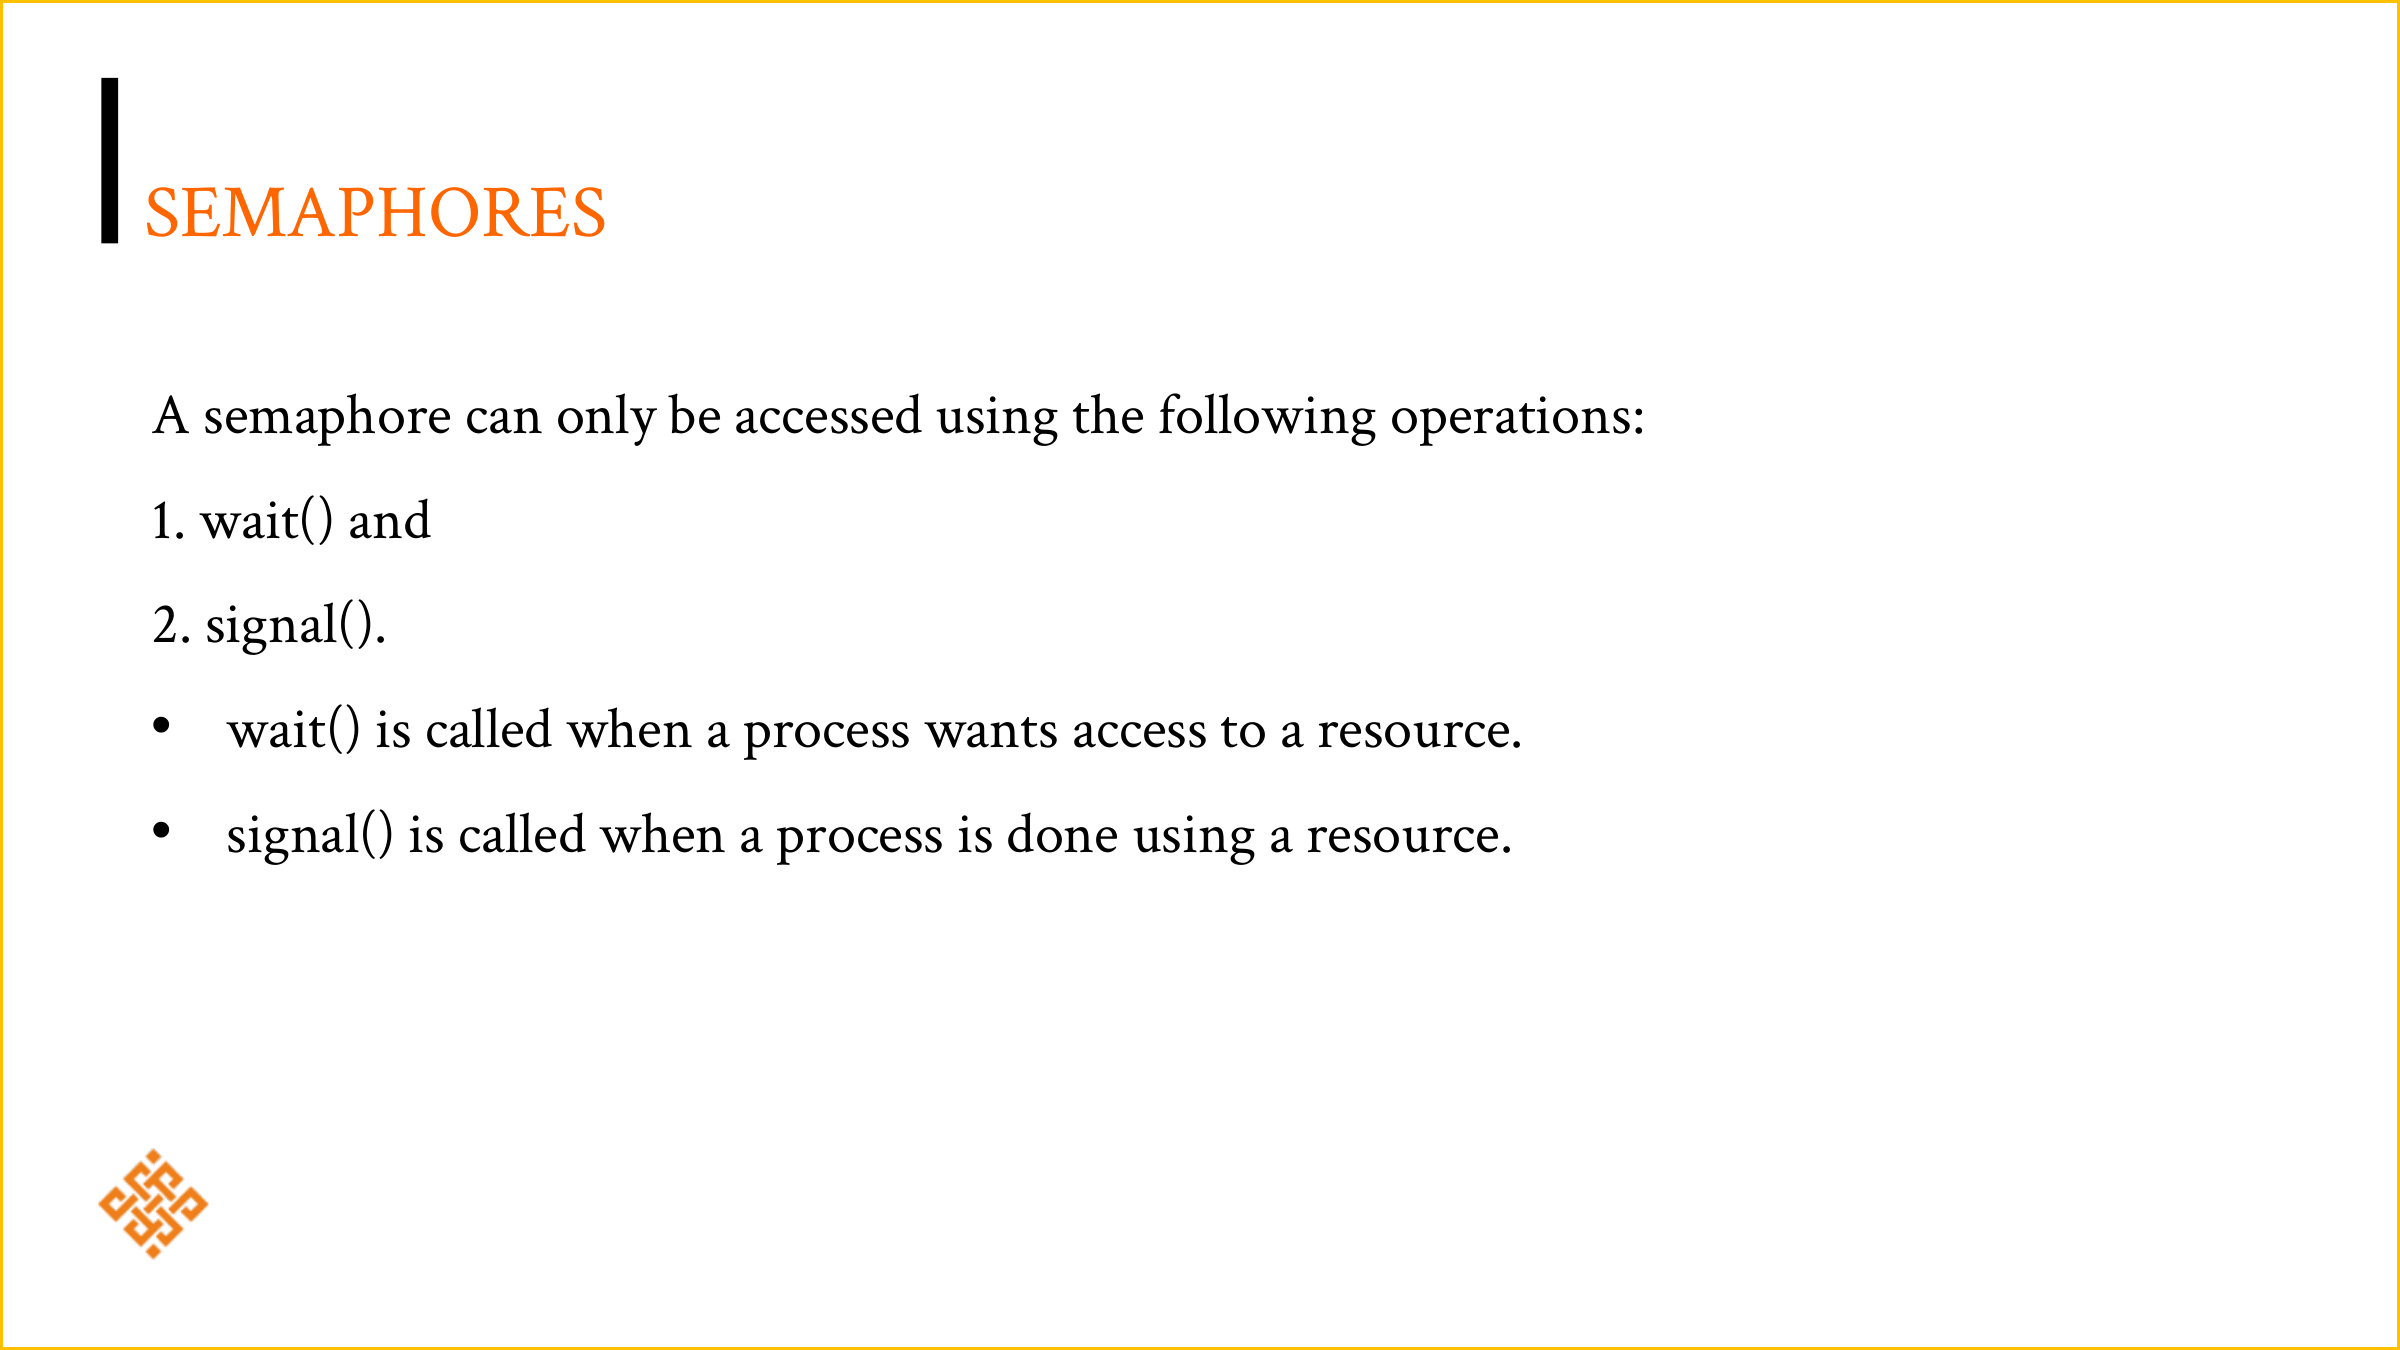

SEMAPHORES
A semaphore can only be accessed using the following operations:
1. wait() and
2. signal().
wait() is called when a process wants access to a resource.
signal() is called when a process is done using a resource.